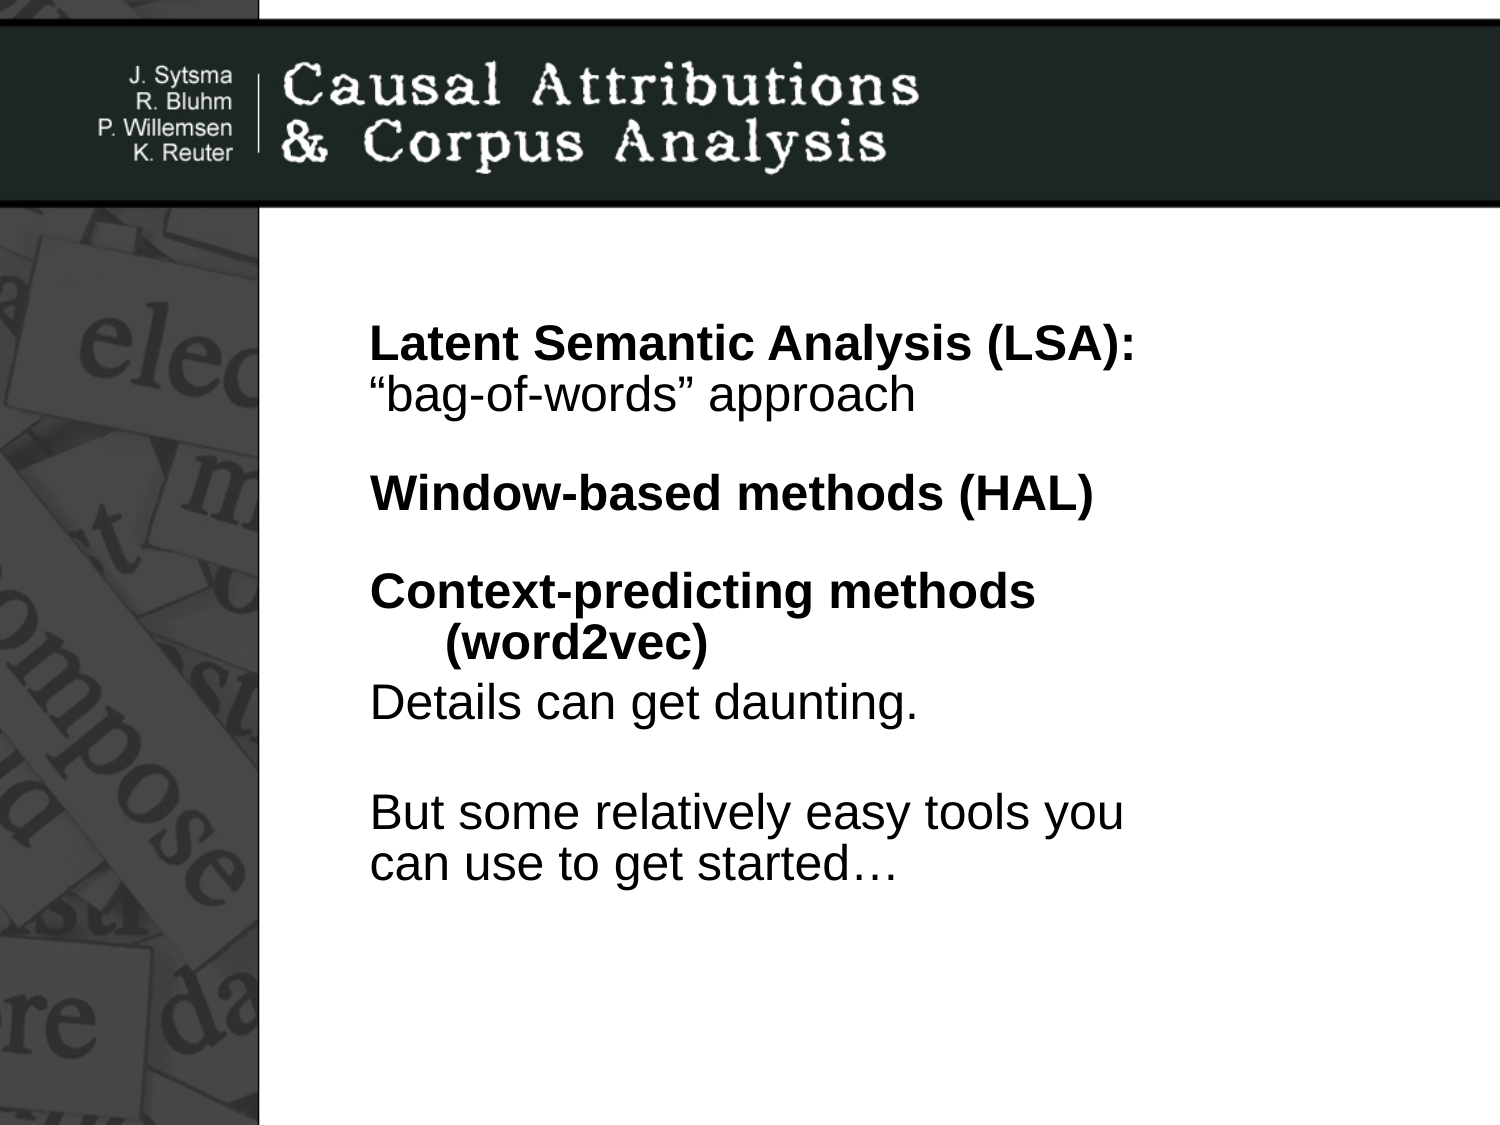

Latent Semantic Analysis (LSA):
“bag-of-words” approach
Window-based methods (HAL)
Context-predicting methods (word2vec)
Details can get daunting.
But some relatively easy tools you
can use to get started…